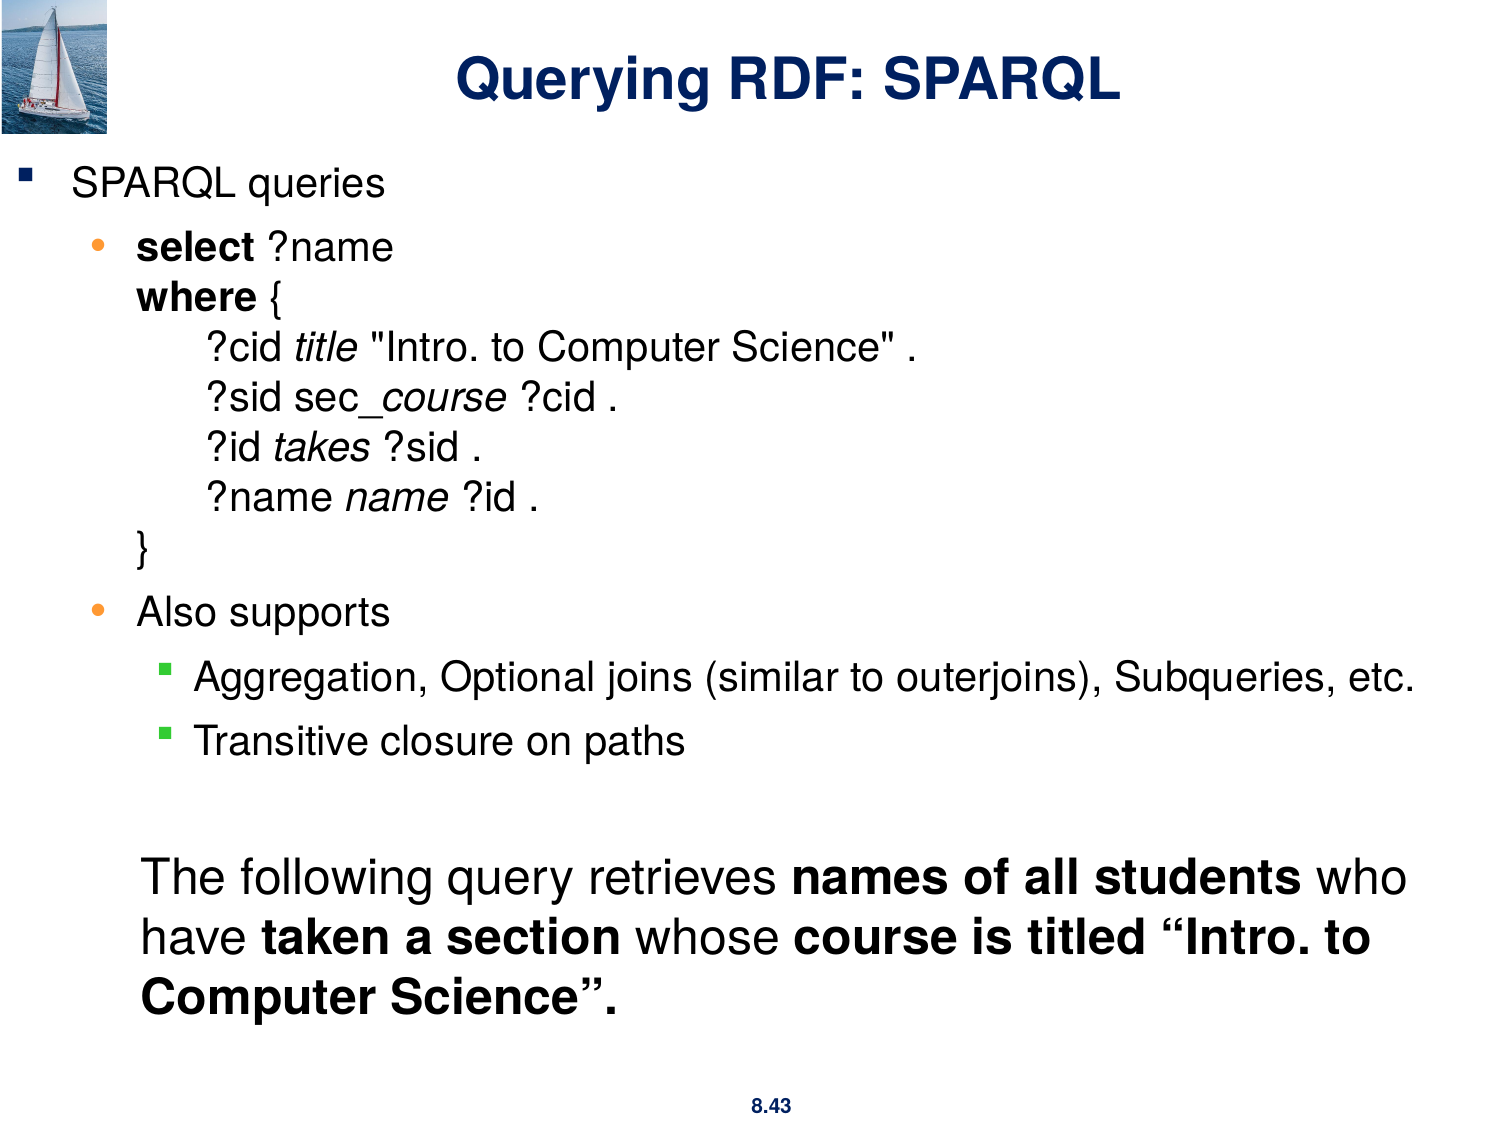

# Querying RDF: SPARQL
SPARQL queries
select ?name
where {
      ?cid title "Intro. to Computer Science" .
      ?sid sec_course ?cid .
      ?id takes ?sid .
      ?name name ?id .
}
Also supports
Aggregation, Optional joins (similar to outerjoins), Subqueries, etc.
Transitive closure on paths

The following query retrieves names of all students who have taken a section whose course is titled “Intro. to Computer Science”.